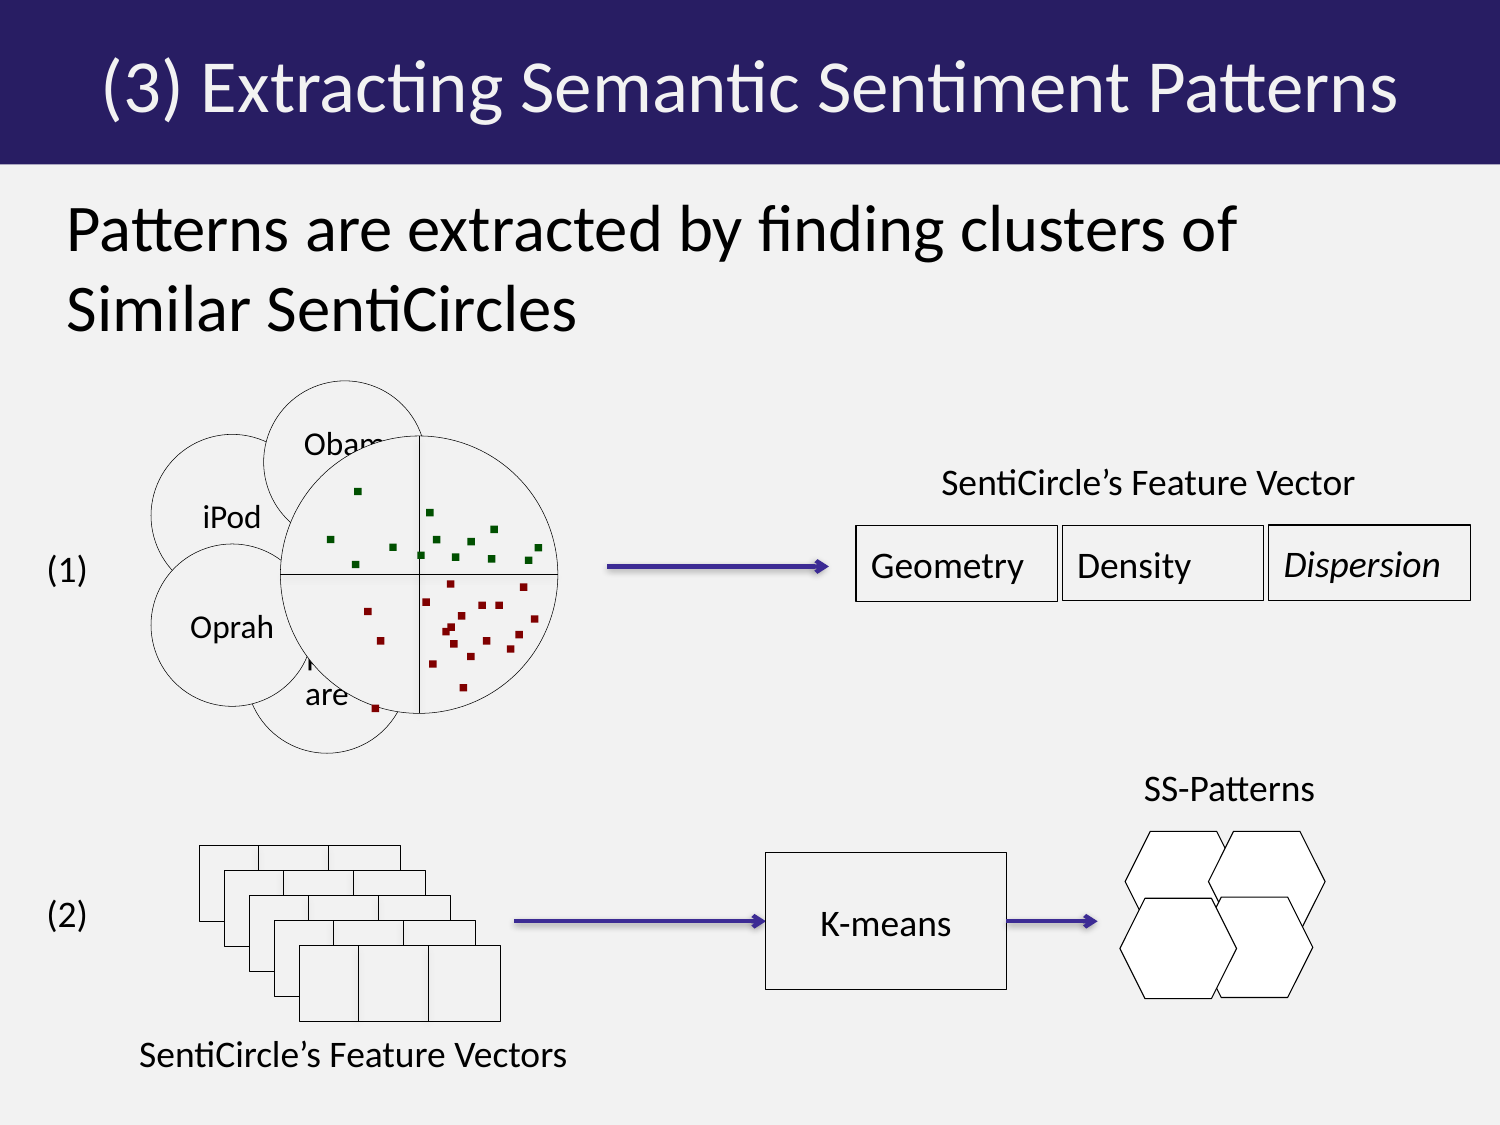

(3) Extracting Semantic Sentiment Patterns
Patterns are extracted by finding clusters of Similar SentiCircles
Obama
iPod

SentiCircle’s Feature Vector

Dispersion
Density

Geometry

(1)

Oprah

Spyware

SS-Patterns

K-means

(2)

SentiCircle’s Feature Vectors